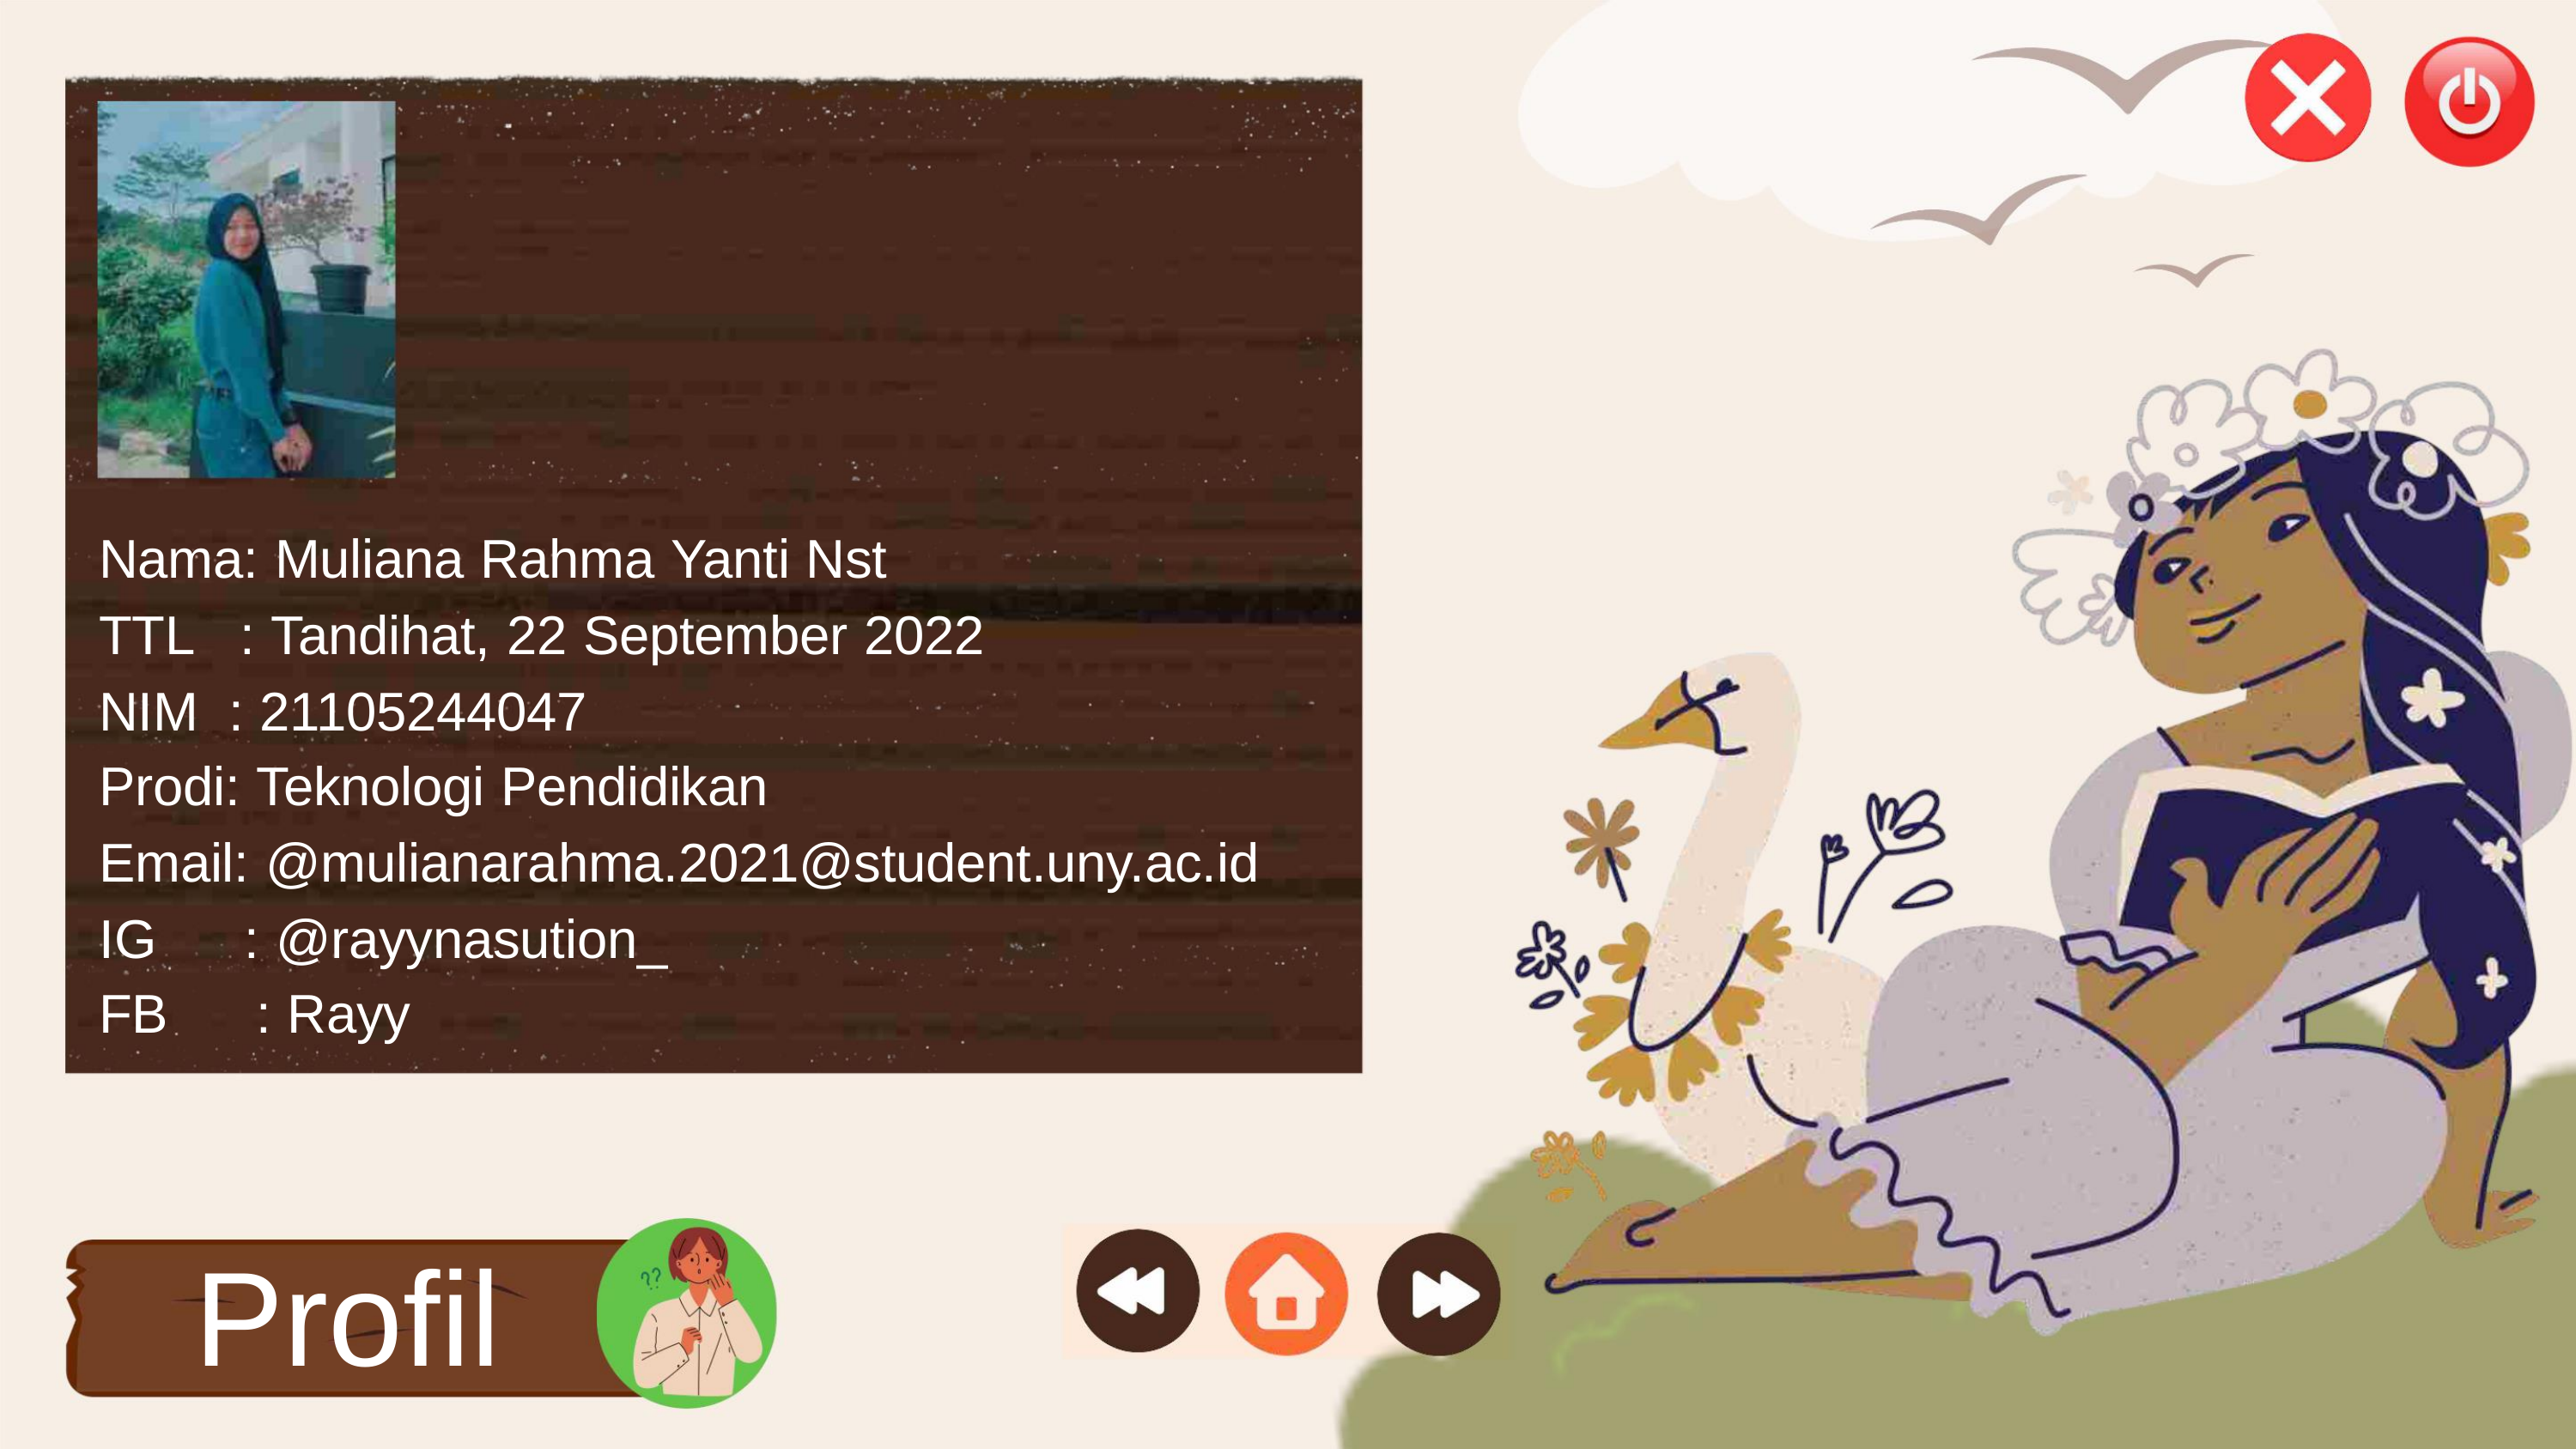

Nama: Muliana Rahma Yanti Nst
TTL : Tandihat, 22 September 2022
NIM : 21105244047
Prodi: Teknologi Pendidikan
Email: @mulianarahma.2021@student.uny.ac.id
IG : @rayynasution_
FB : Rayy
Profil